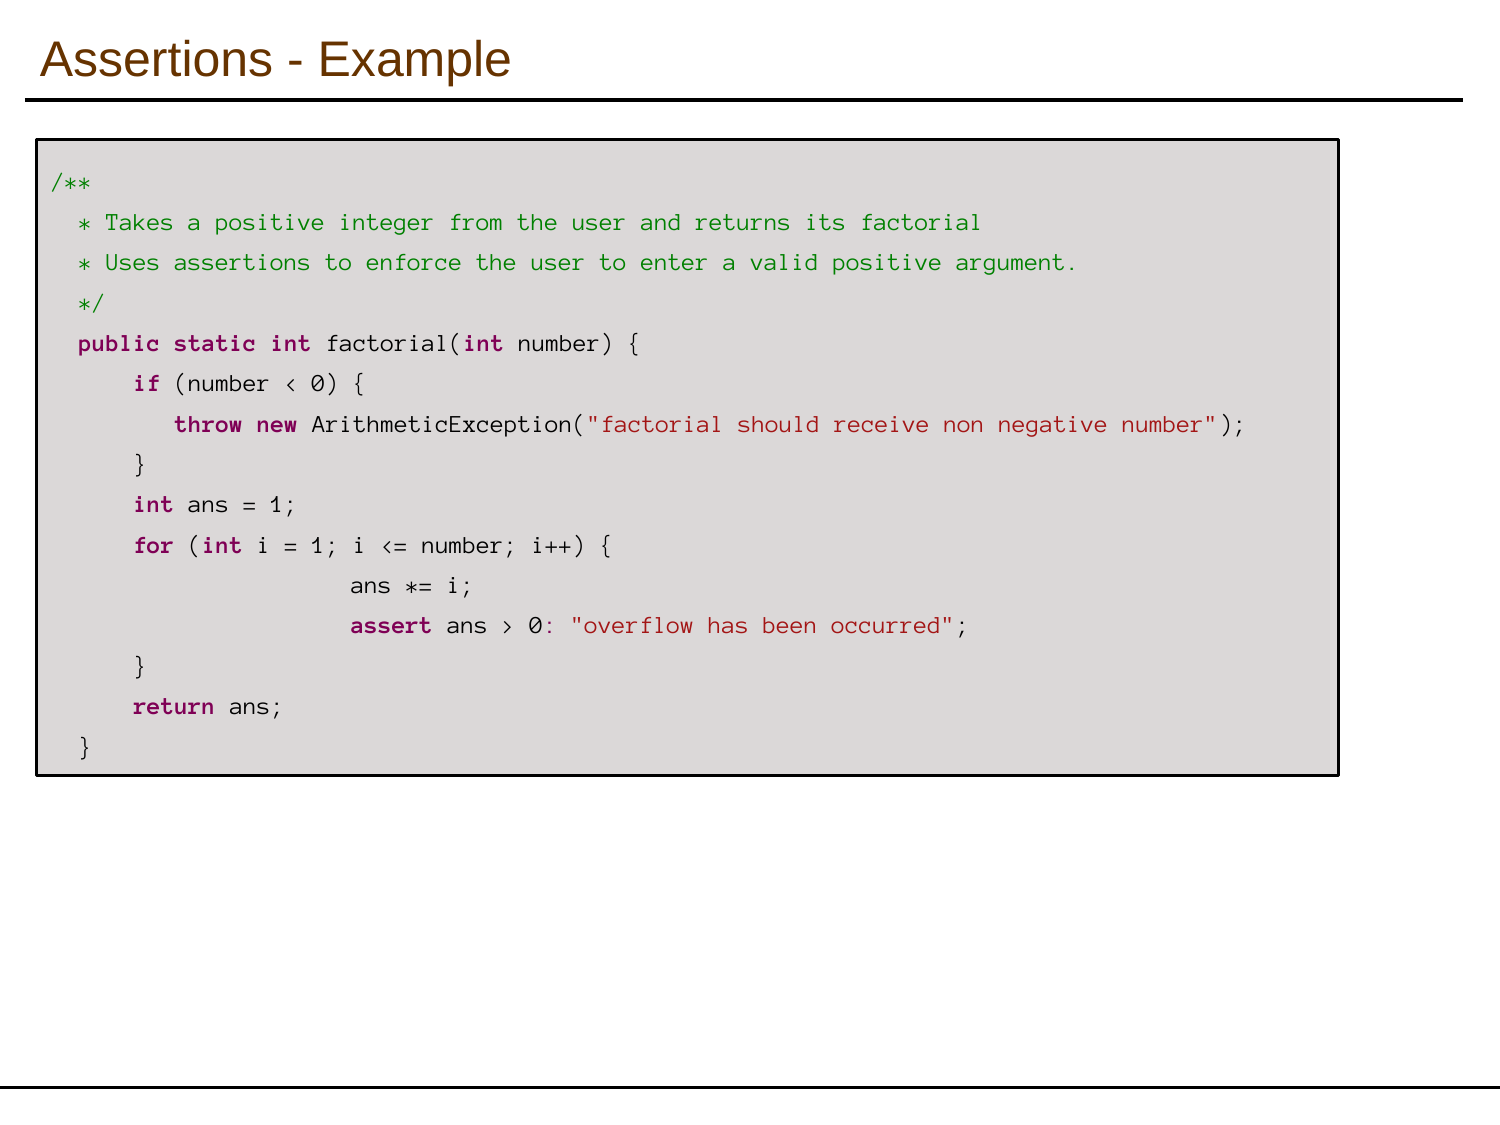

Assertions - Example

/**
  * Takes a positive integer from the user and returns its factorial
  * Uses assertions to enforce the user to enter a valid positive argument.
  */
  public static int factorial(int number) {
      if (number < 0) {
         throw new ArithmeticException("factorial should receive non negative number");
      }
      int ans = 1;
      for (int i = 1; i <= number; i++) {
		ans *= i;
		assert ans > 0: "overflow has been occurred";
      }
      return ans;
  }